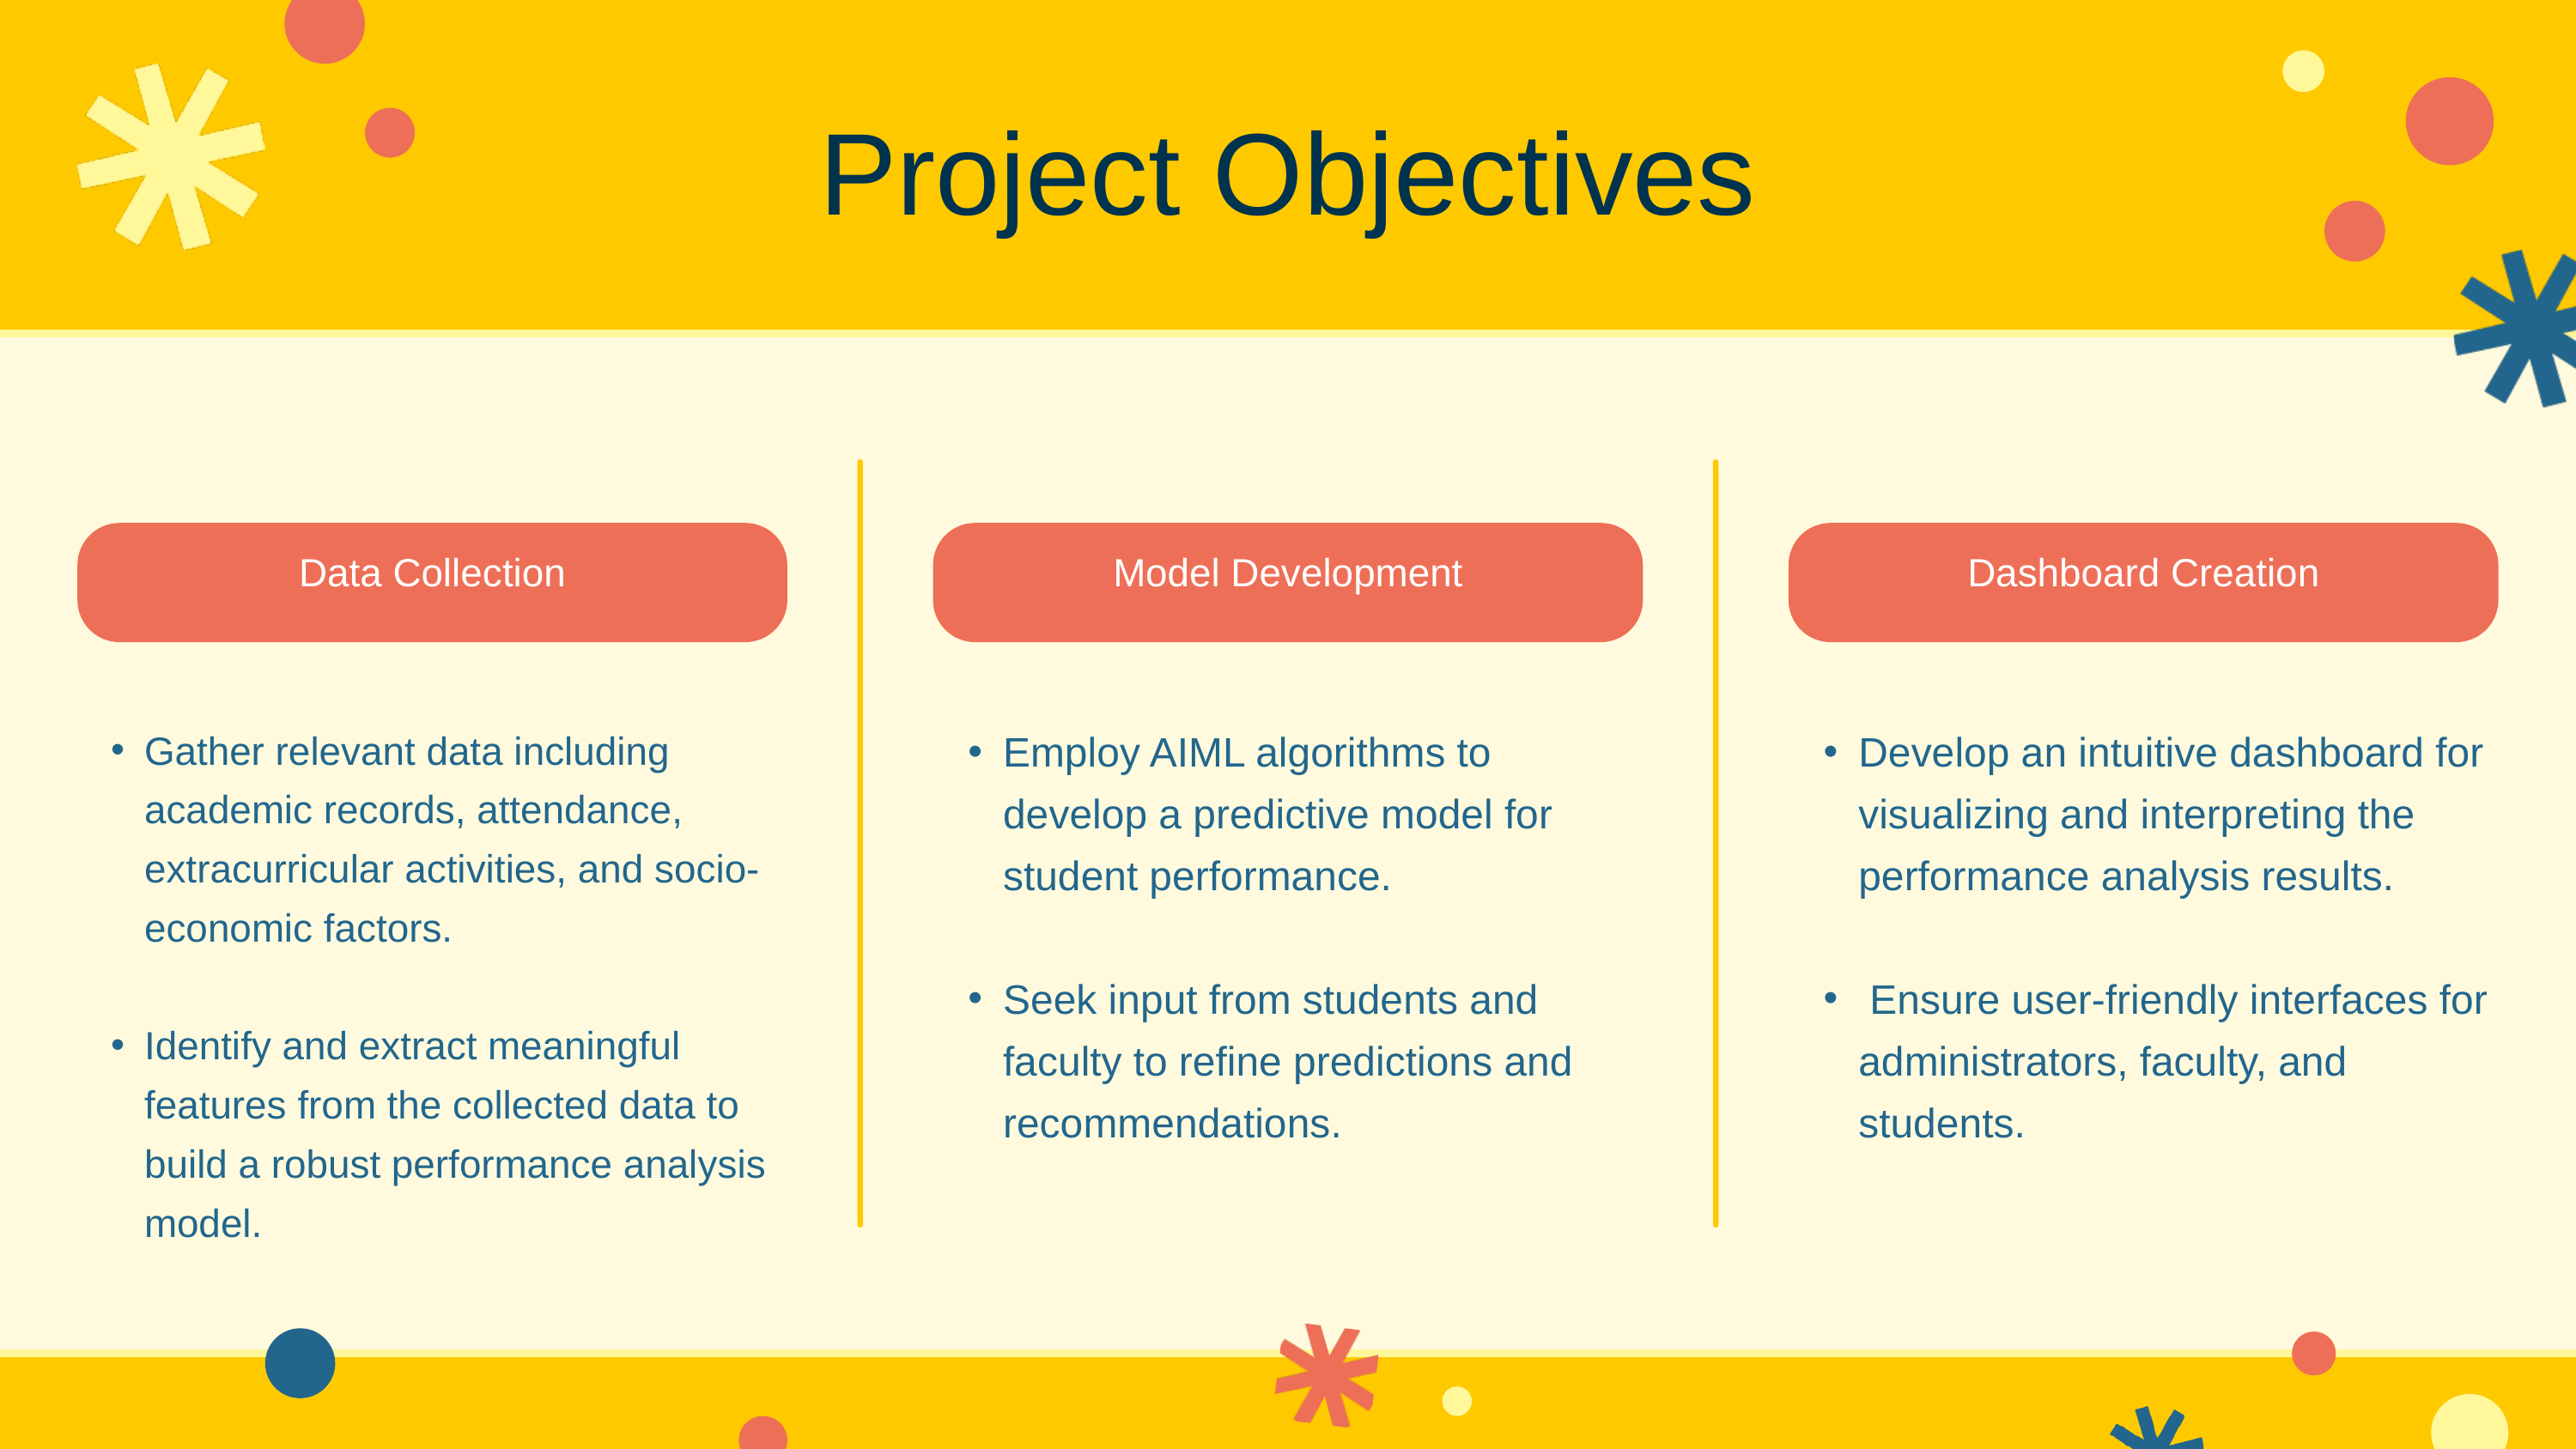

Project Objectives

Data Collection

Model Development

Dashboard Creation
Gather relevant data including academic records, attendance, extracurricular activities, and socio-economic factors.

Identify and extract meaningful features from the collected data to build a robust performance analysis model.
Employ AIML algorithms to develop a predictive model for student performance.

Seek input from students and faculty to refine predictions and recommendations.
Develop an intuitive dashboard for visualizing and interpreting the performance analysis results.

 Ensure user-friendly interfaces for administrators, faculty, and students.